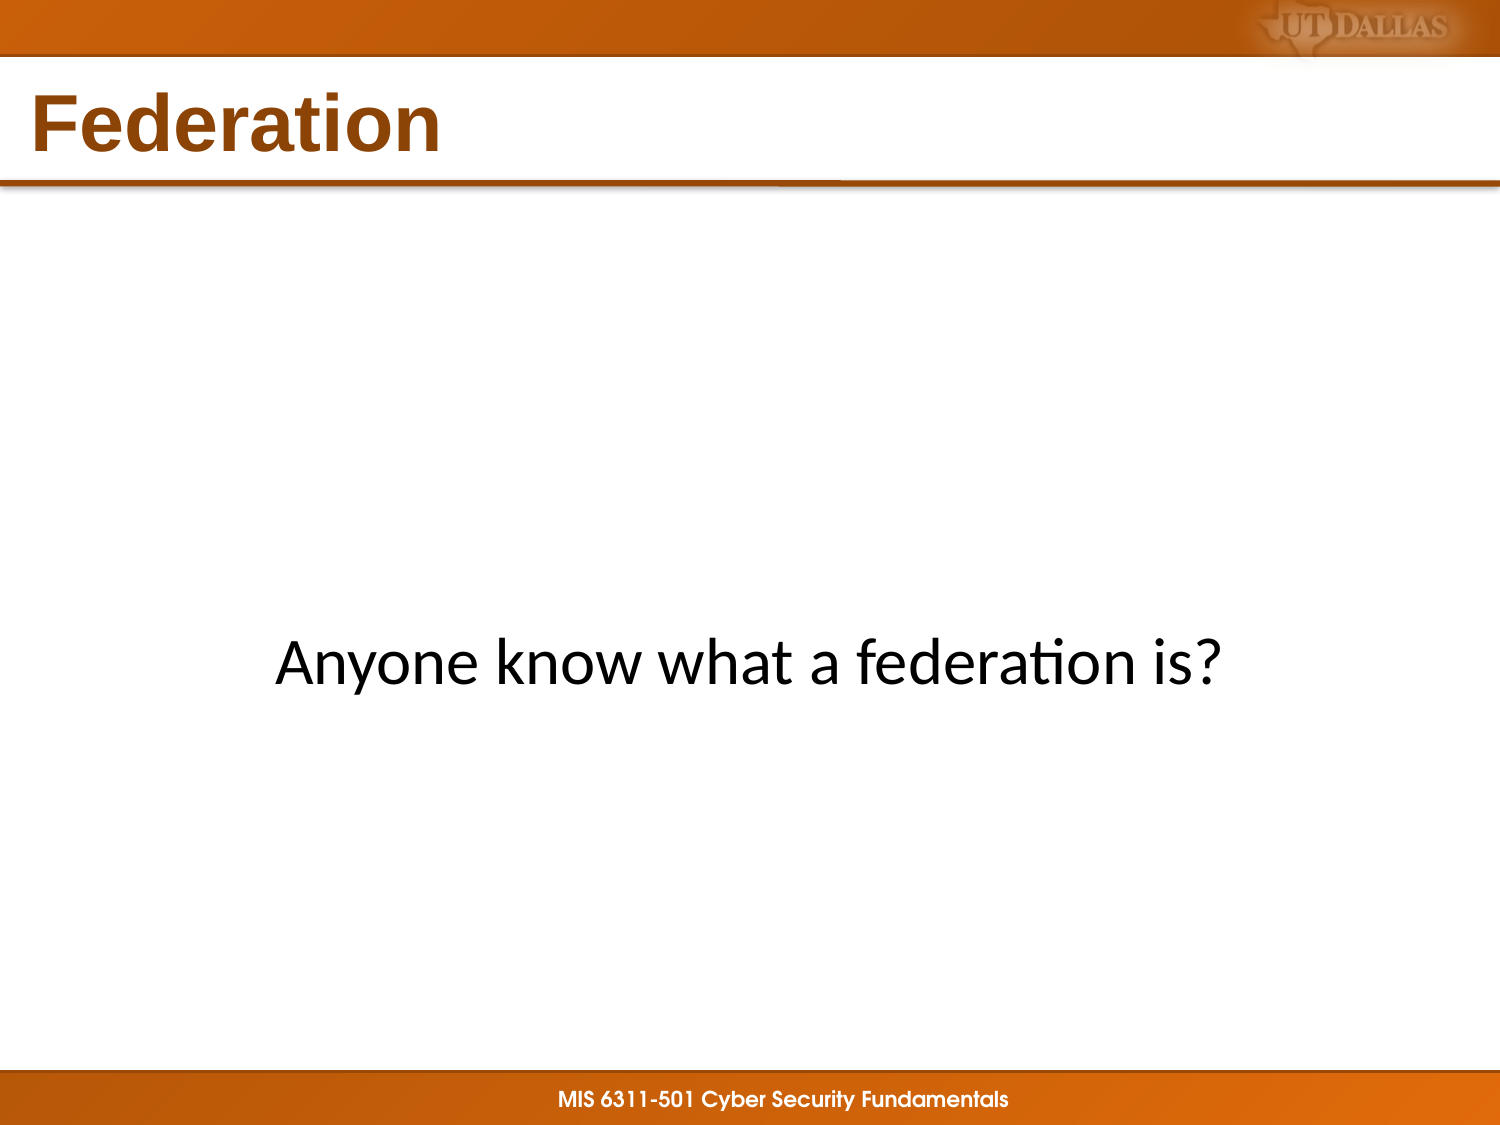

# Federation

Anyone know what a federation is?